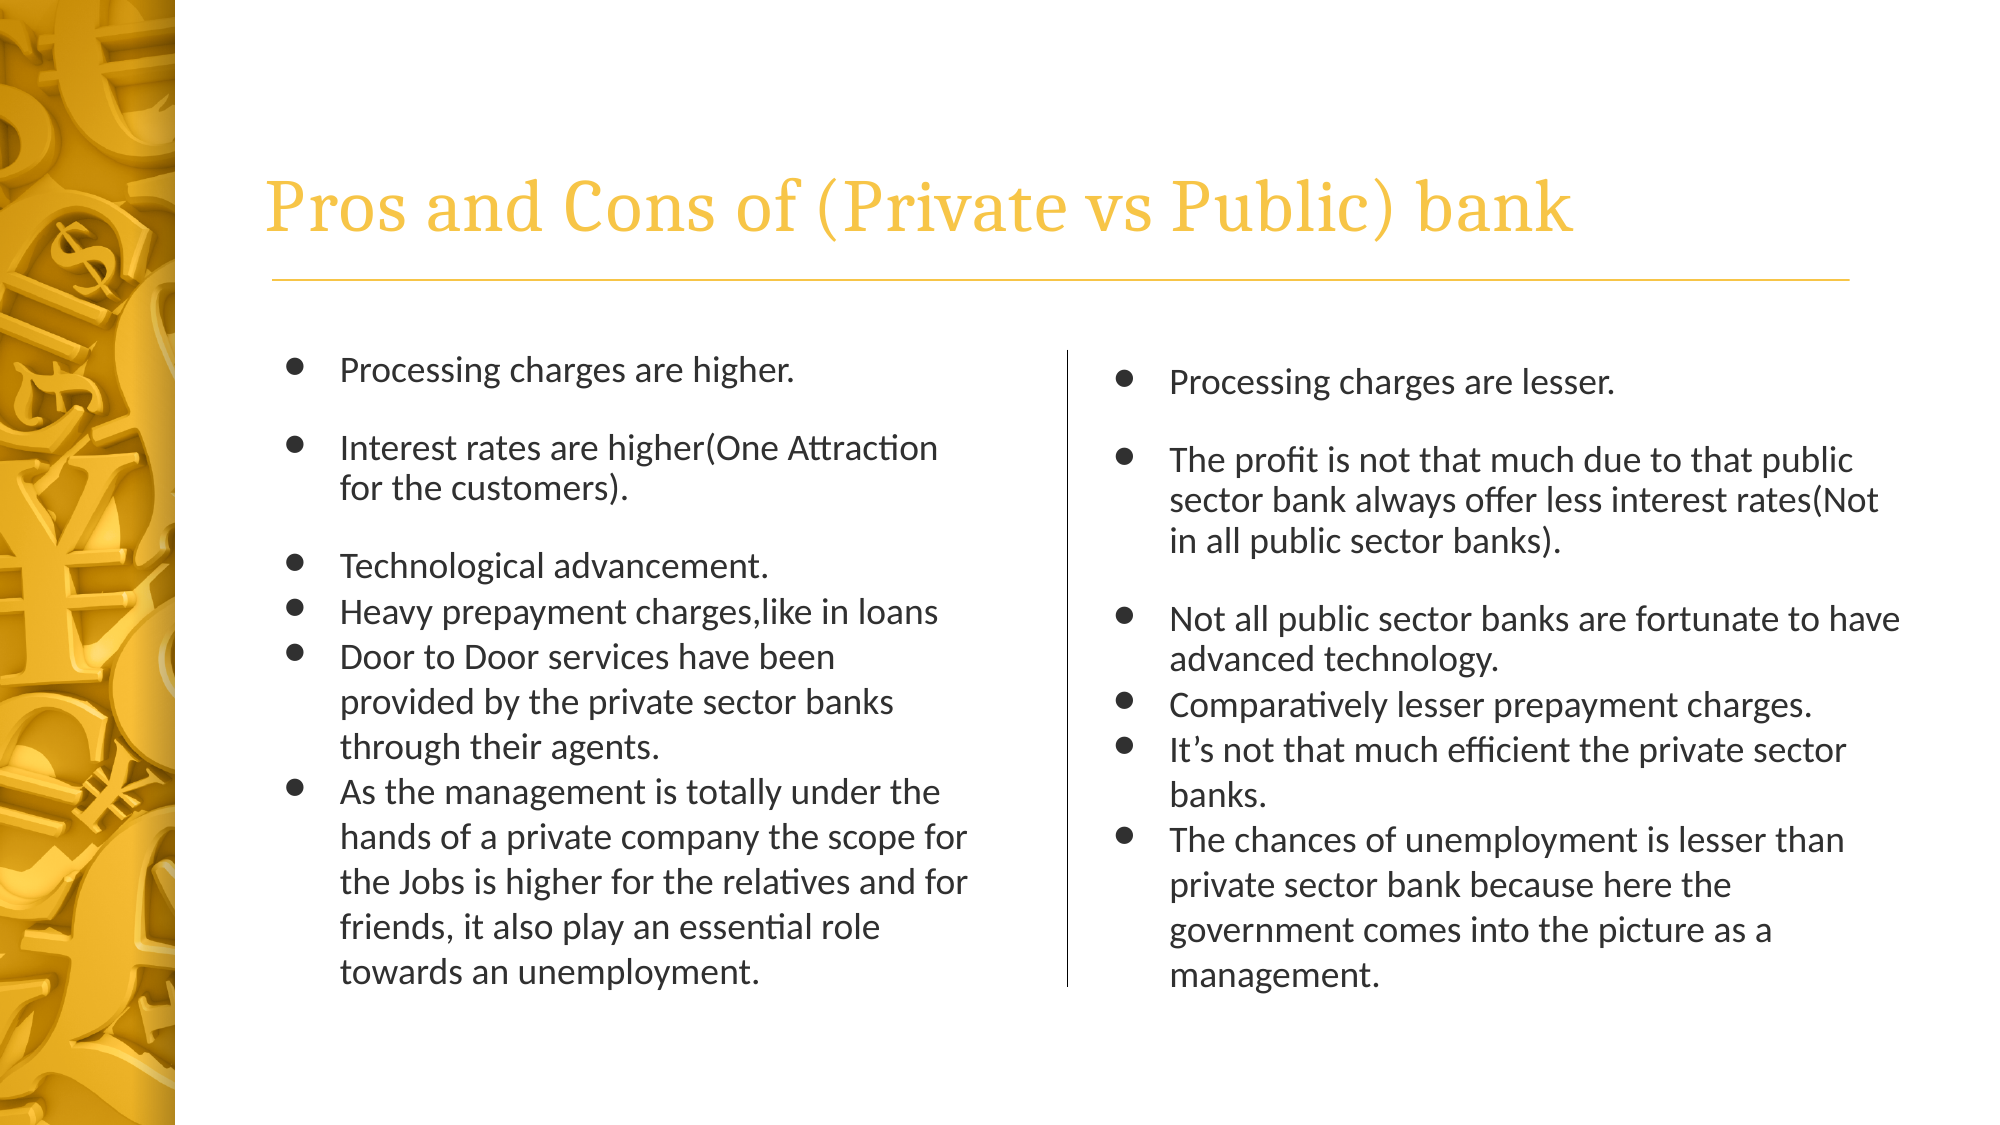

# Pros and Cons of (Private vs Public) bank
Processing charges are lesser.
The profit is not that much due to that public sector bank always offer less interest rates(Not in all public sector banks).
Not all public sector banks are fortunate to have advanced technology.
Comparatively lesser prepayment charges.
It’s not that much efficient the private sector banks.
The chances of unemployment is lesser than private sector bank because here the government comes into the picture as a management.

Processing charges are higher.
Interest rates are higher(One Attraction for the customers).
Technological advancement.
Heavy prepayment charges,like in loans
Door to Door services have been provided by the private sector banks through their agents.
As the management is totally under the hands of a private company the scope for the Jobs is higher for the relatives and for friends, it also play an essential role towards an unemployment.